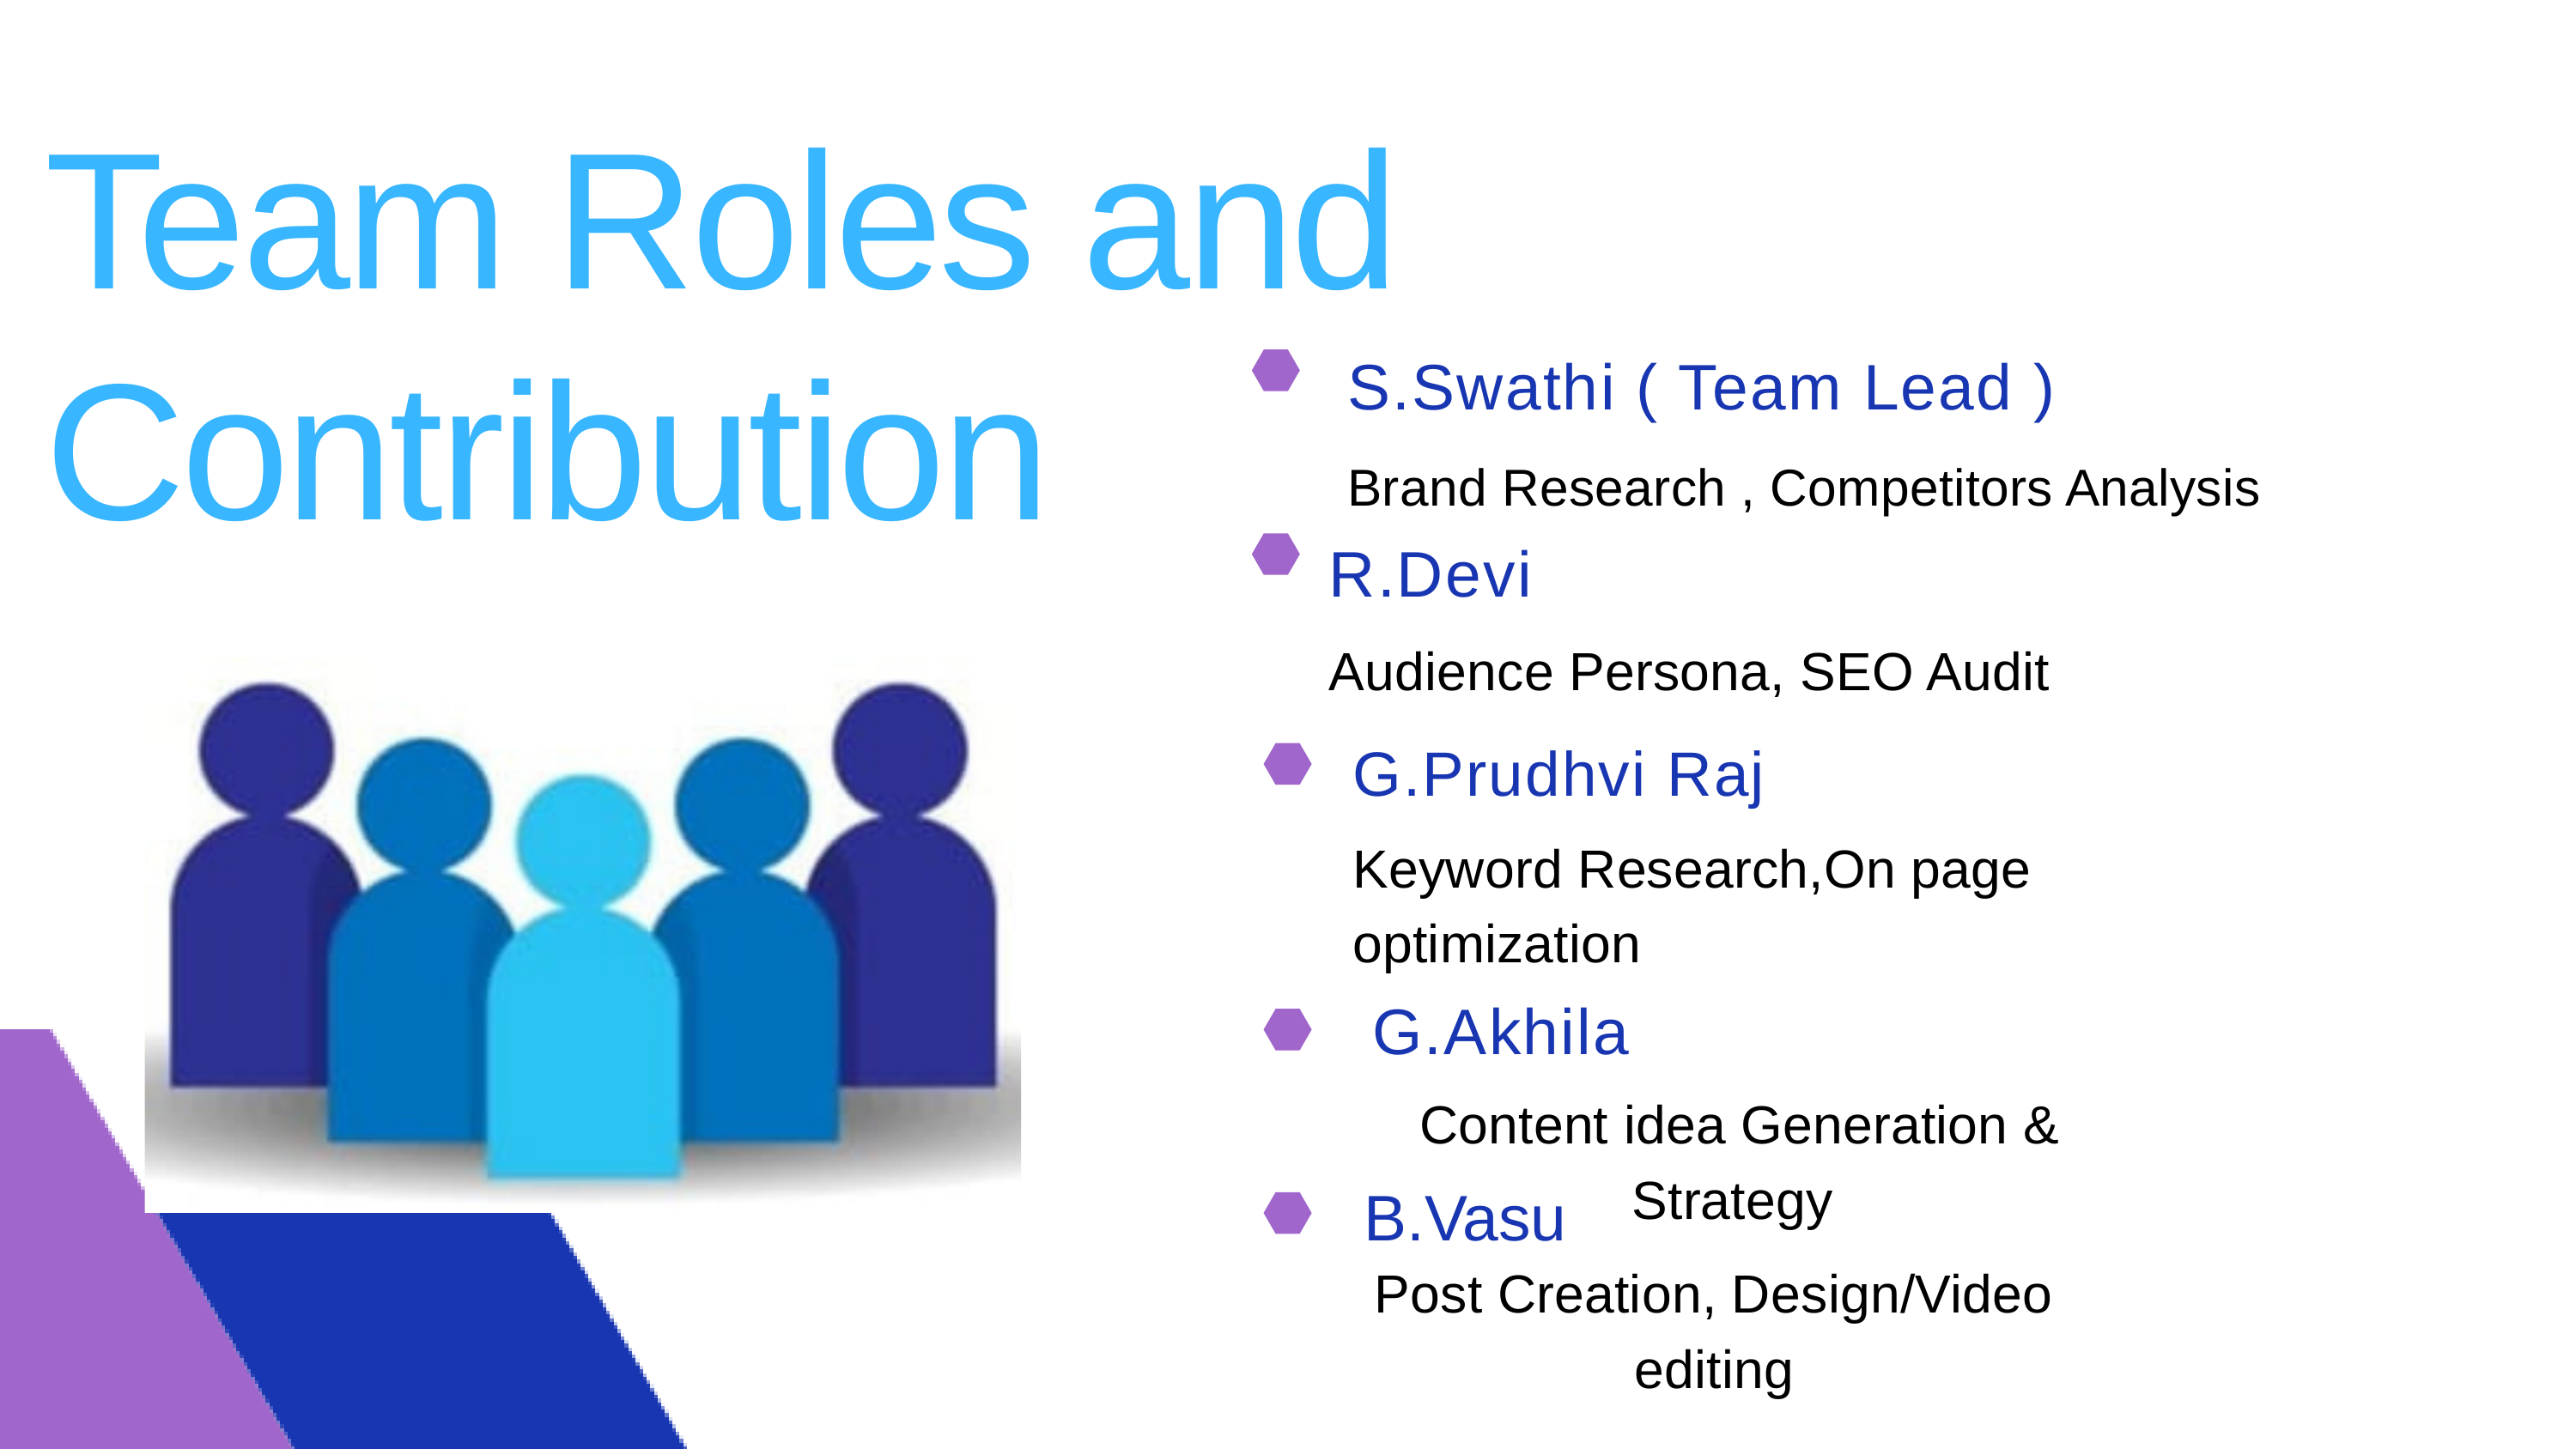

Team Roles and Contribution
S.Swathi ( Team Lead )
Brand Research , Competitors Analysis

R.Devi
Audience Persona, SEO Audit

G.Prudhvi Raj
Keyword Research,On page optimization

G.Akhila

Content idea Generation & Strategy
B.Vasu

Post Creation, Design/Video editing